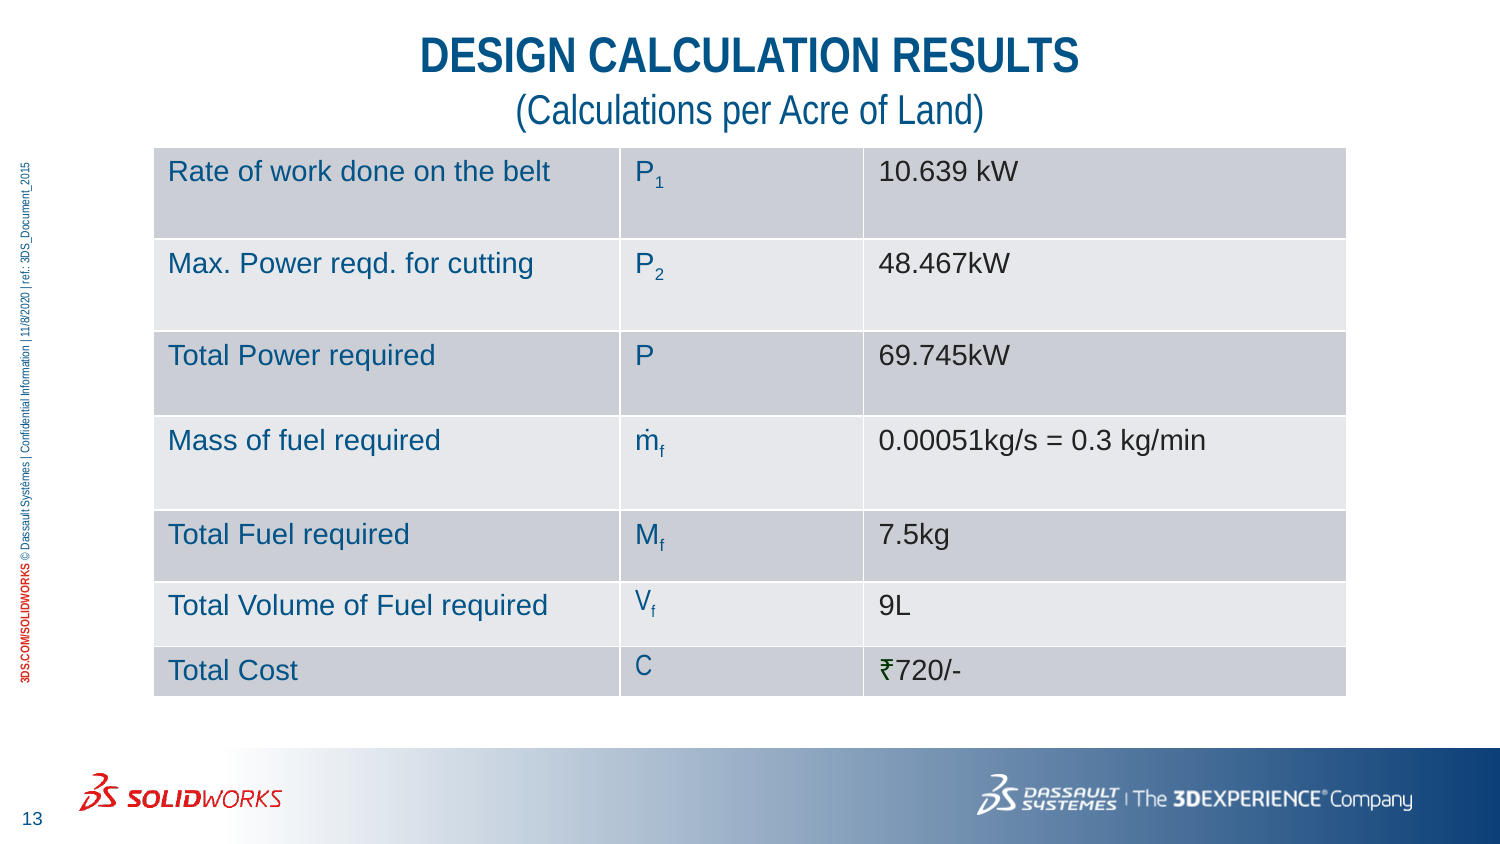

DESIGN CALCULATION RESULTS
(Calculations per Acre of Land)
| Rate of work done on the belt | P1 | 10.639 kW |
| --- | --- | --- |
| Max. Power reqd. for cutting | P2 | 48.467kW |
| Total Power required | P | 69.745kW |
| Mass of fuel required | ṁf | 0.00051kg/s = 0.3 kg/min |
| Total Fuel required | Mf | 7.5kg |
| Total Volume of Fuel required | Vf | 9L |
| Total Cost | C | ₹720/- |